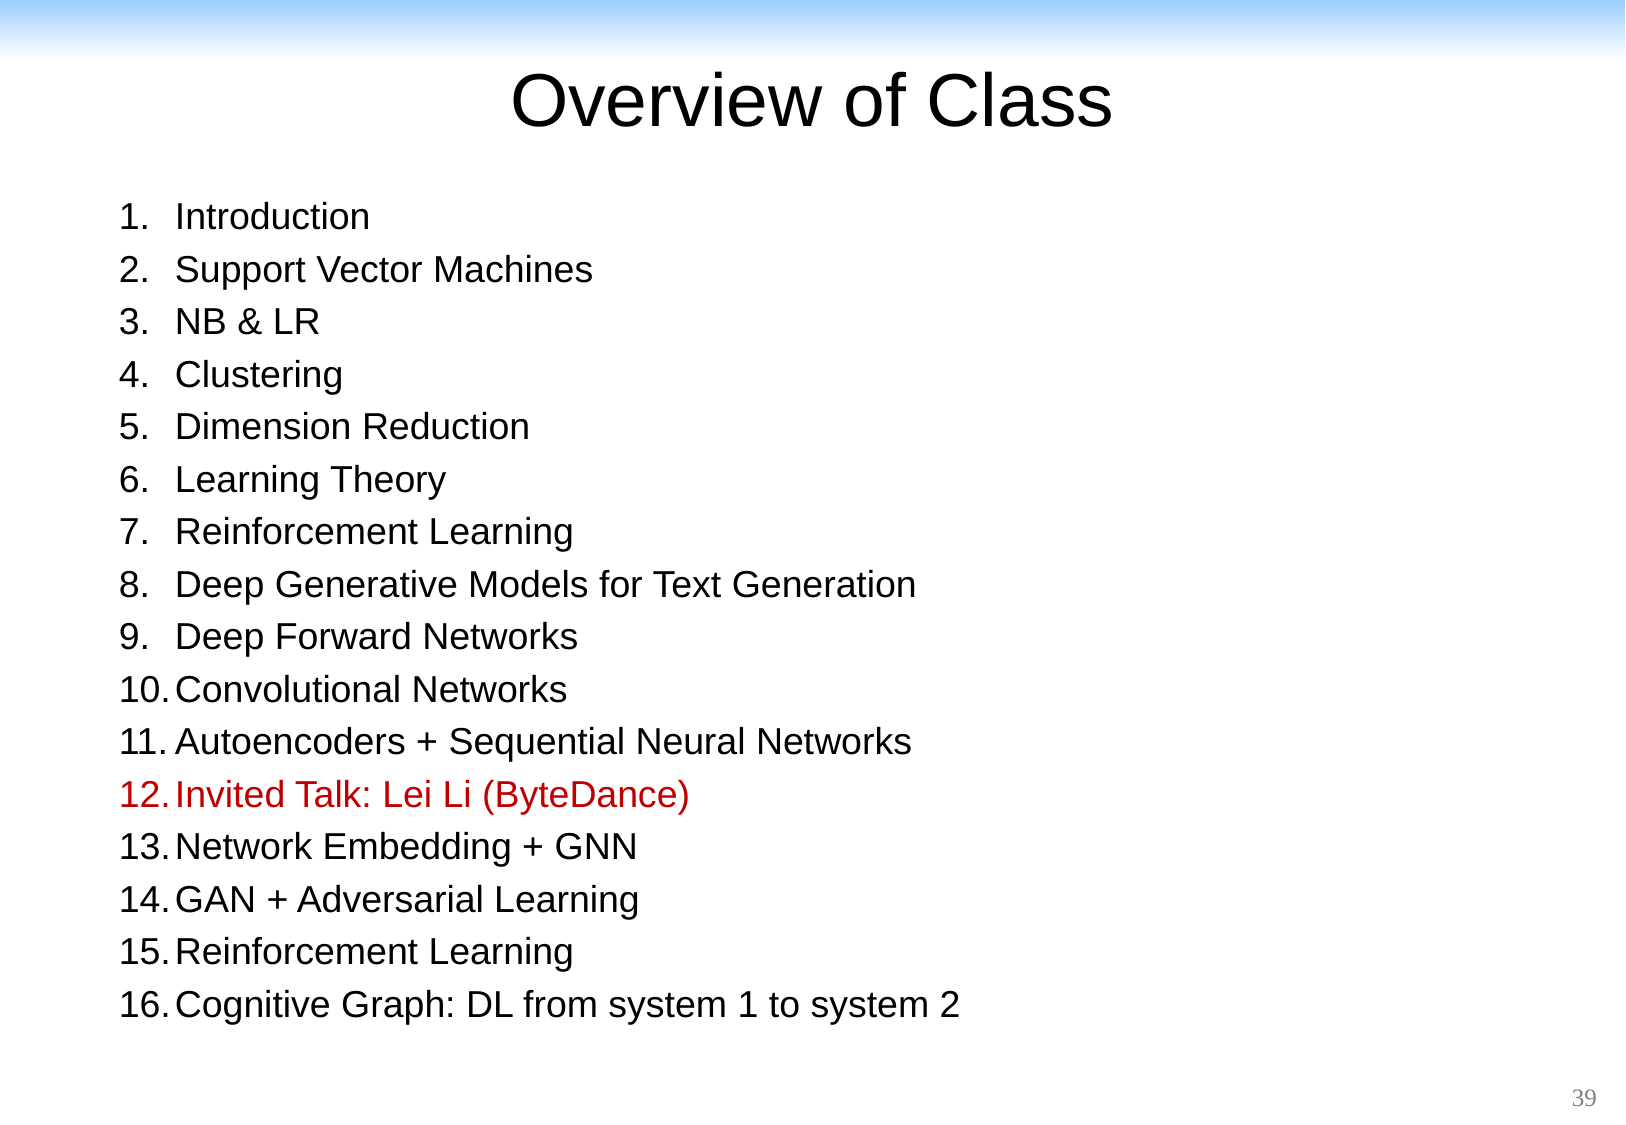

# Overview of Class
Introduction
Support Vector Machines
NB & LR
Clustering
Dimension Reduction
Learning Theory
Reinforcement Learning
Deep Generative Models for Text Generation
Deep Forward Networks
Convolutional Networks
Autoencoders + Sequential Neural Networks
Invited Talk: Lei Li (ByteDance)
Network Embedding + GNN
GAN + Adversarial Learning
Reinforcement Learning
Cognitive Graph: DL from system 1 to system 2